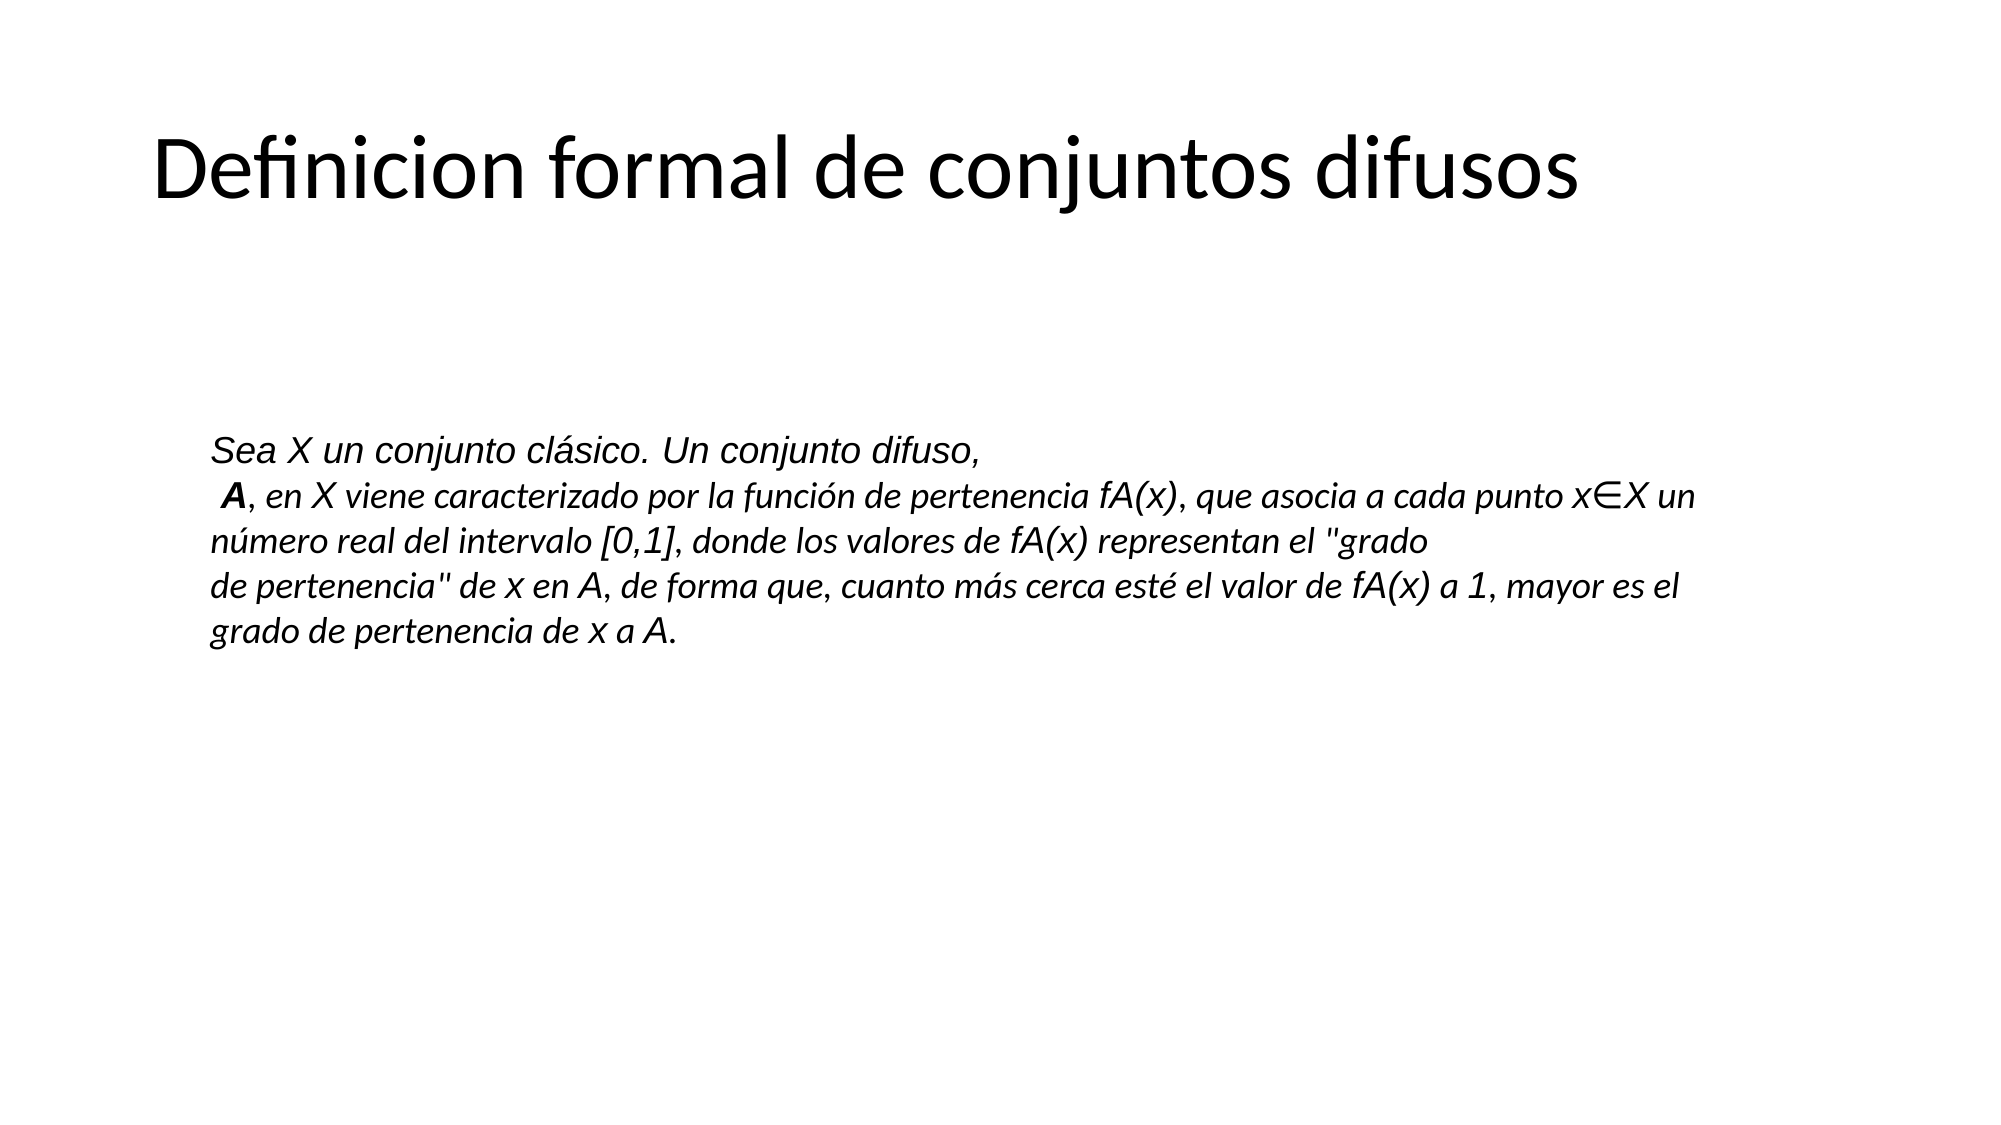

# Definicion formal de conjuntos difusos
Sea X un conjunto clásico. Un conjunto difuso,
 A, en X viene caracterizado por la función de pertenencia fA(x), que asocia a cada punto x∈X un número real del intervalo [0,1], donde los valores de fA(x) representan el "grado
de pertenencia" de x en A, de forma que, cuanto más cerca esté el valor de fA(x) a 1, mayor es el grado de pertenencia de x a A.